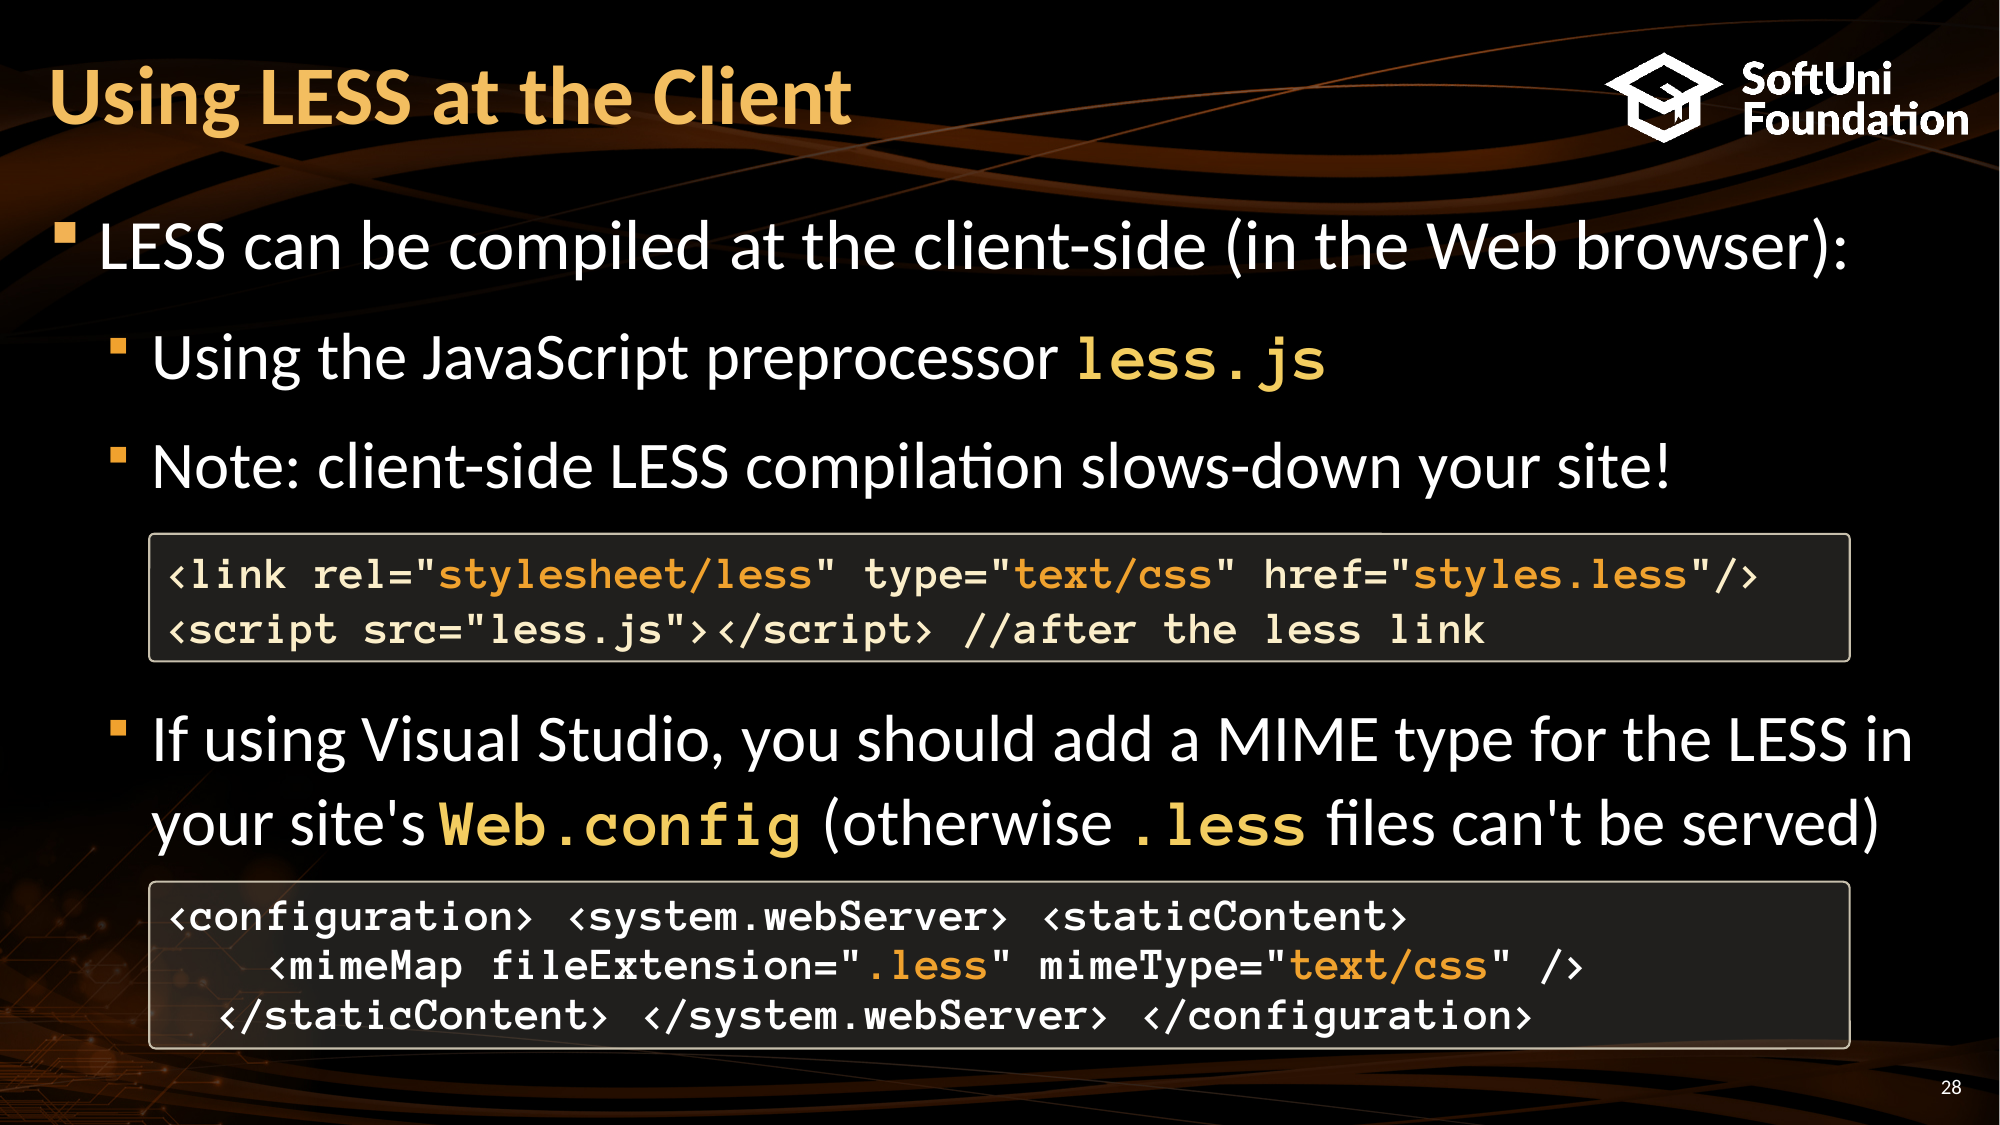

# Using LESS at the Client
LESS can be compiled at the client-side (in the Web browser):
Using the JavaScript preprocessor less.js
Note: client-side LESS compilation slows-down your site!

If using Visual Studio, you should add a MIME type for the LESS in your site's Web.config (otherwise .less files can't be served)
<link rel="stylesheet/less" type="text/css" href="styles.less"/>
<script src="less.js"></script> //after the less link
<configuration> <system.webServer> <staticContent>
    <mimeMap fileExtension=".less" mimeType="text/css" />
  </staticContent> </system.webServer> </configuration>
28